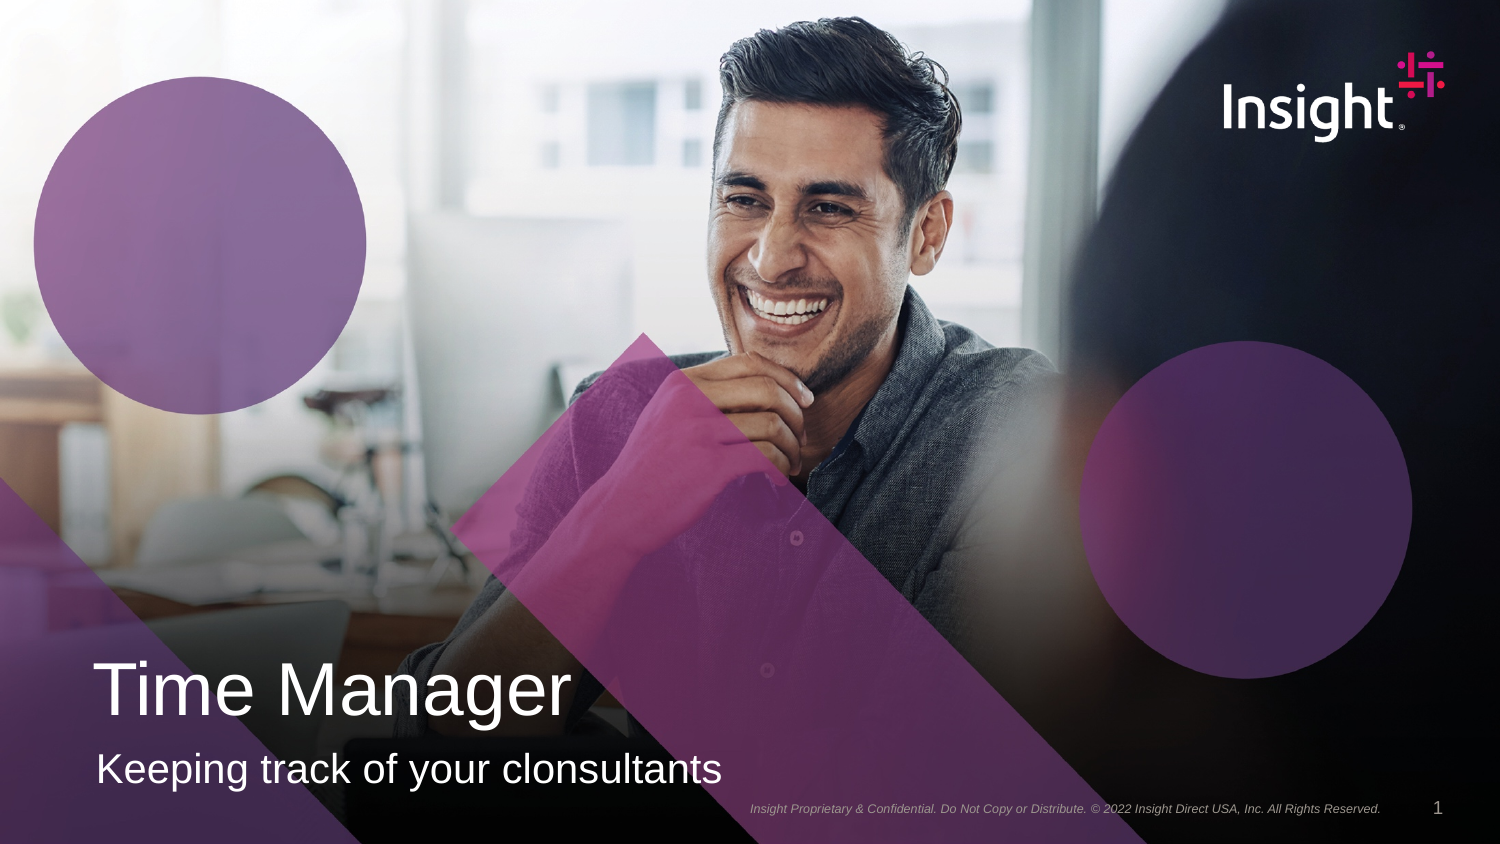

# Time Manager
Keeping track of your clonsultants